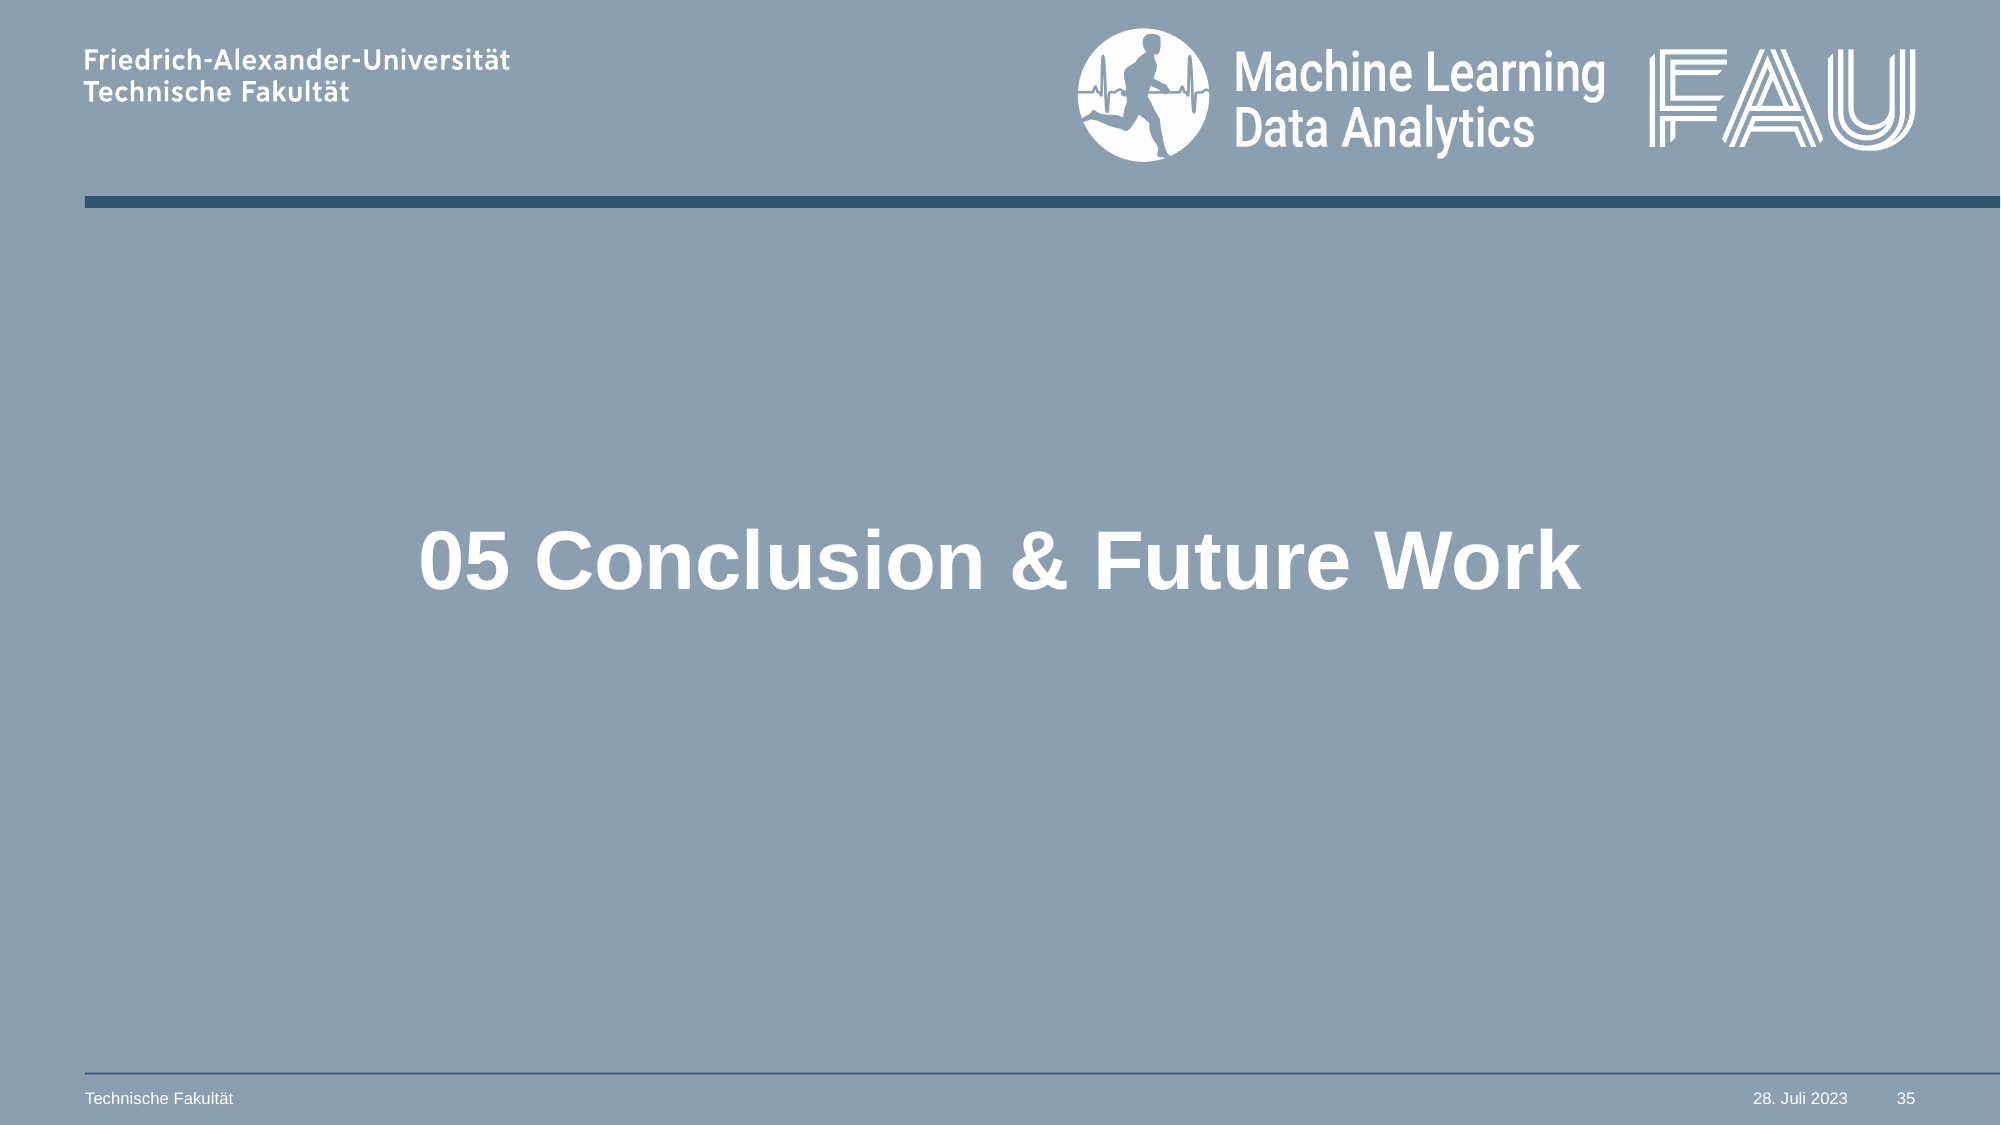

# 05 Conclusion & Future Work
Technische Fakultät
28. Juli 2023
35